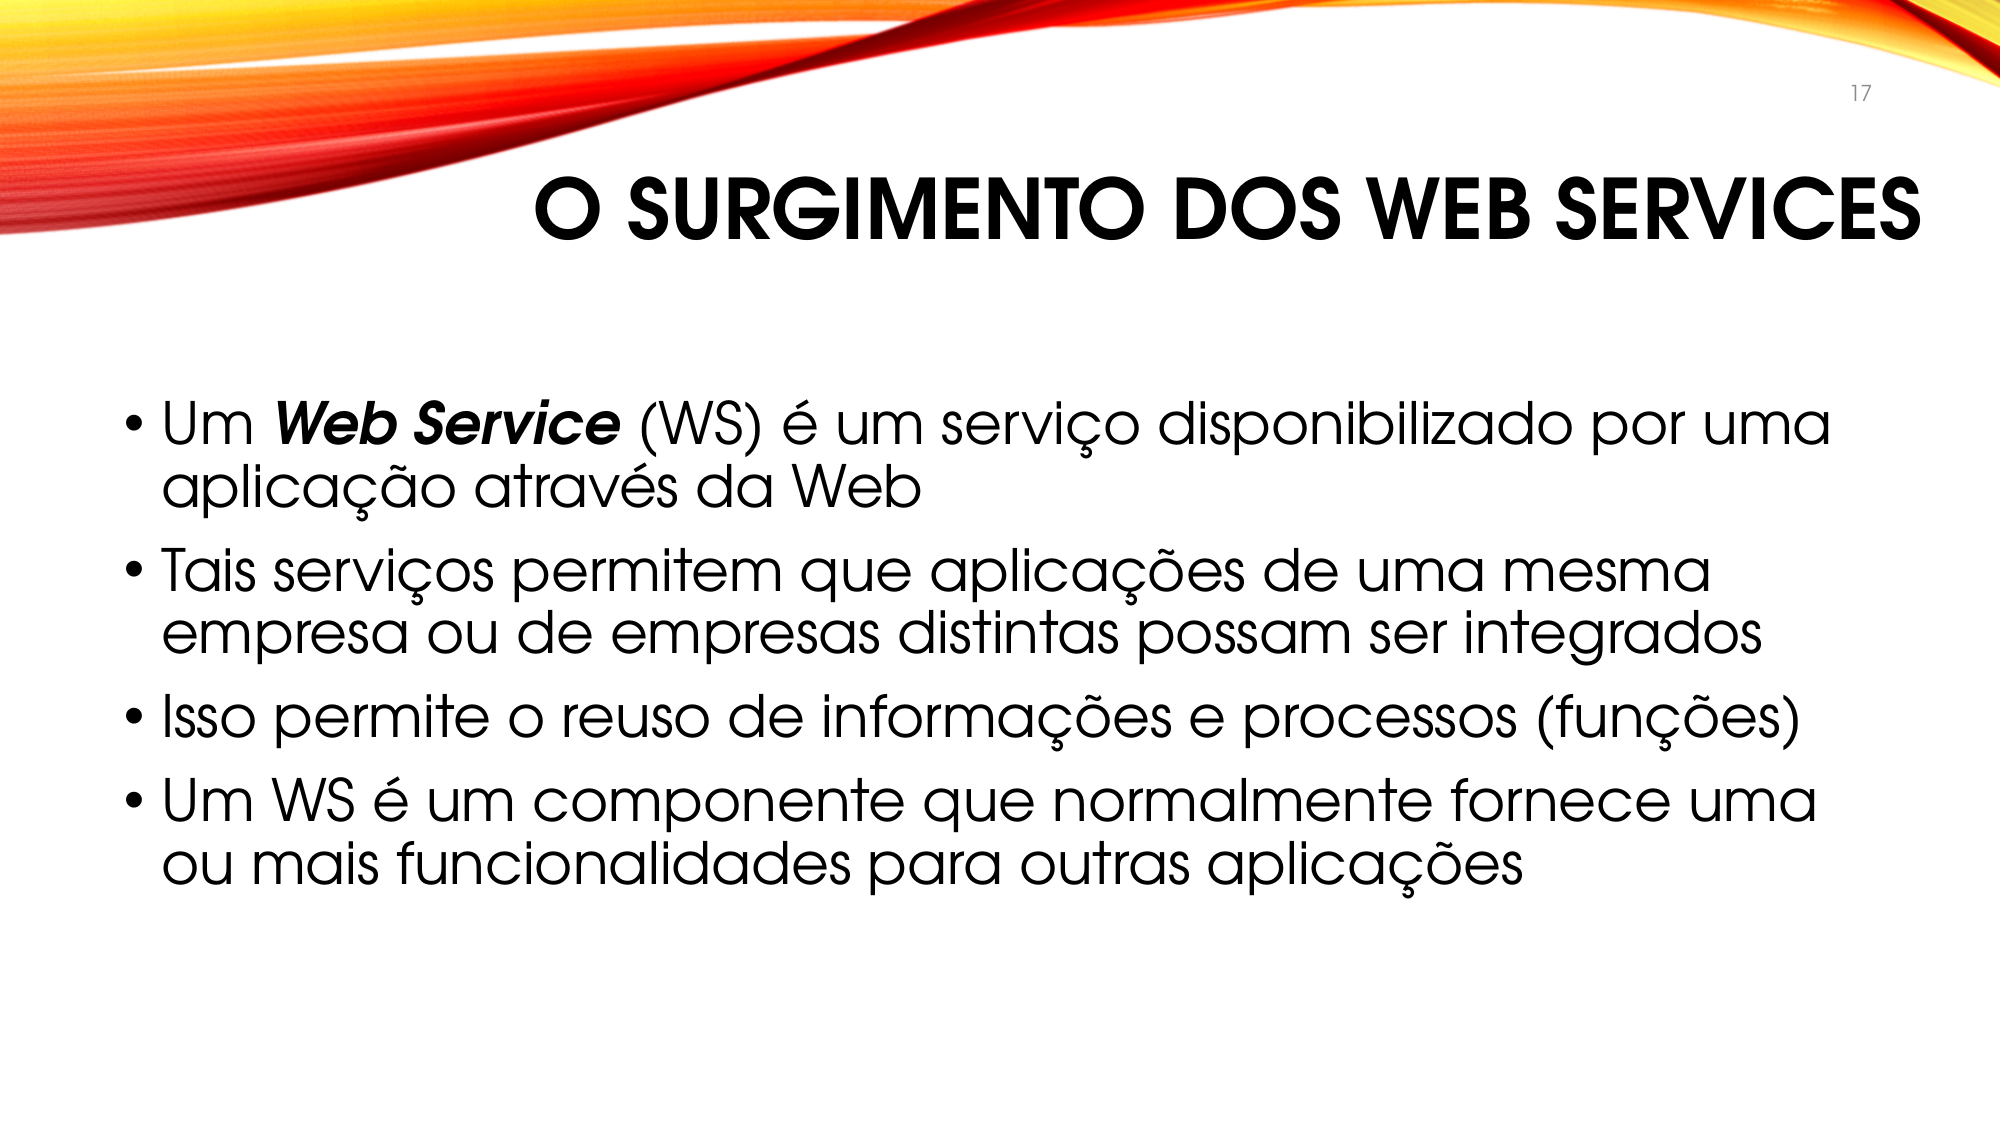

17
# O surgimento dos web services
Um Web Service (WS) é um serviço disponibilizado por uma aplicação através da Web
Tais serviços permitem que aplicações de uma mesma empresa ou de empresas distintas possam ser integrados
Isso permite o reuso de informações e processos (funções)
Um WS é um componente que normalmente fornece uma ou mais funcionalidades para outras aplicações